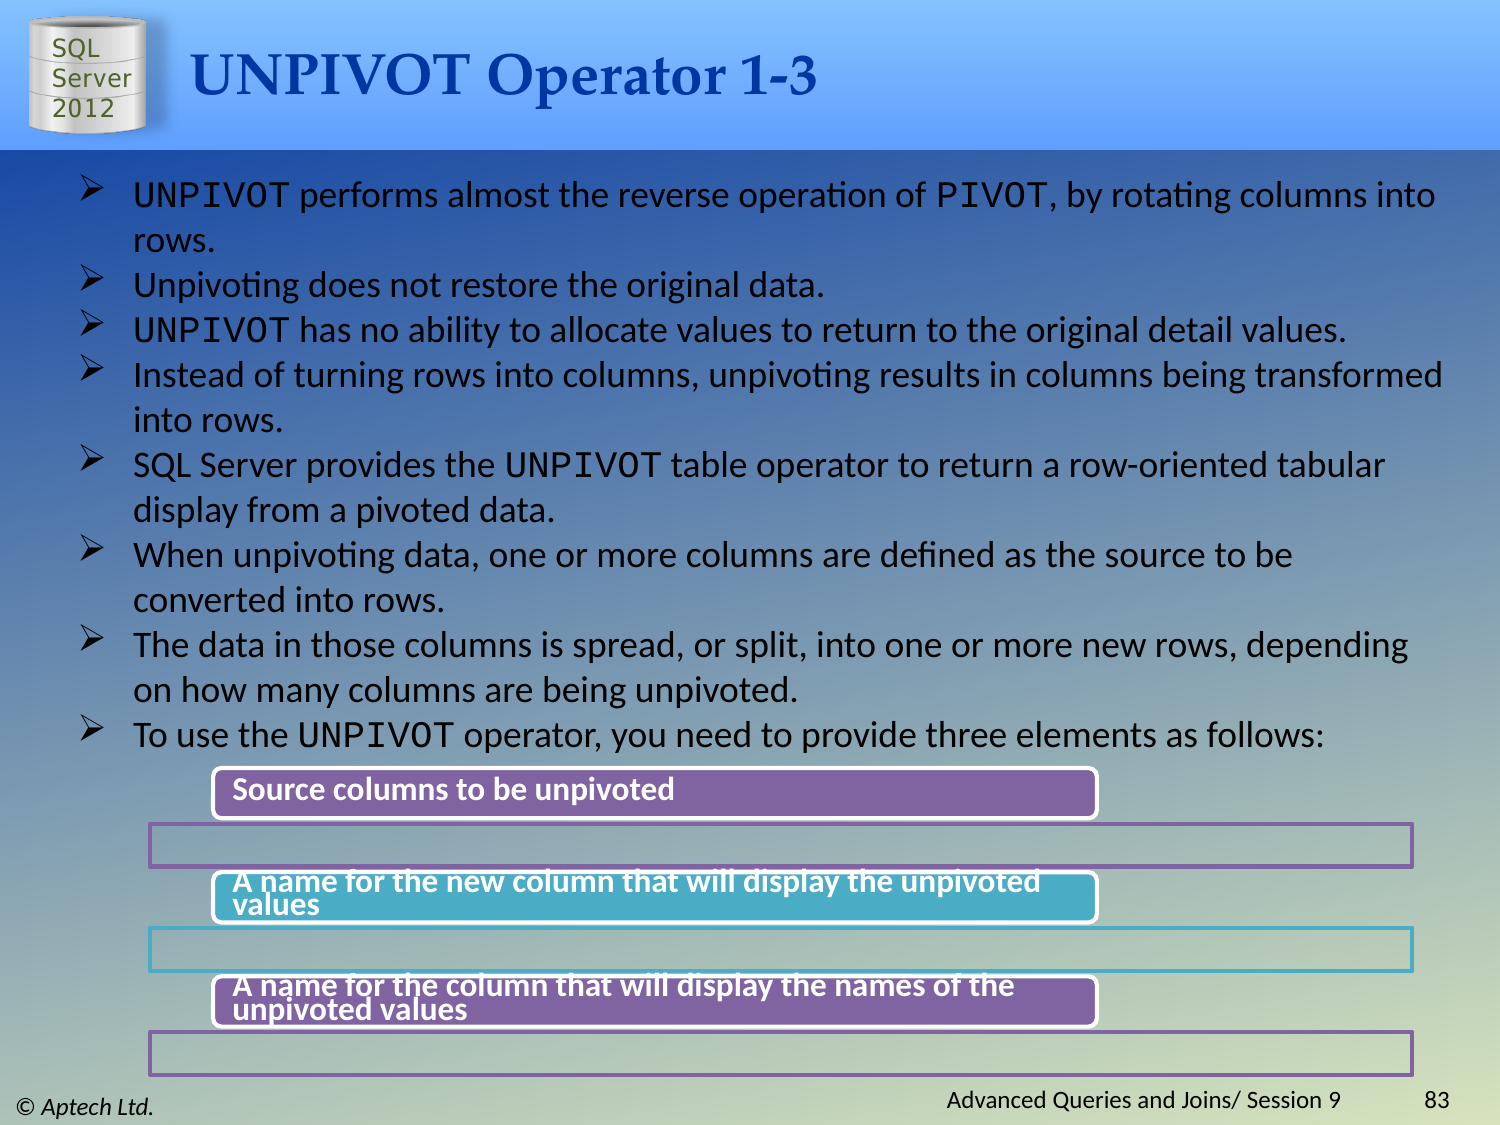

# UNPIVOT Operator 1-3
UNPIVOT performs almost the reverse operation of PIVOT, by rotating columns into rows.
Unpivoting does not restore the original data.
UNPIVOT has no ability to allocate values to return to the original detail values.
Instead of turning rows into columns, unpivoting results in columns being transformed into rows.
SQL Server provides the UNPIVOT table operator to return a row-oriented tabular display from a pivoted data.
When unpivoting data, one or more columns are defined as the source to be converted into rows.
The data in those columns is spread, or split, into one or more new rows, depending on how many columns are being unpivoted.
To use the UNPIVOT operator, you need to provide three elements as follows:
Source columns to be unpivoted
A name for the new column that will display the unpivoted values
A name for the column that will display the names of the unpivoted values
Advanced Queries and Joins/ Session 9
83